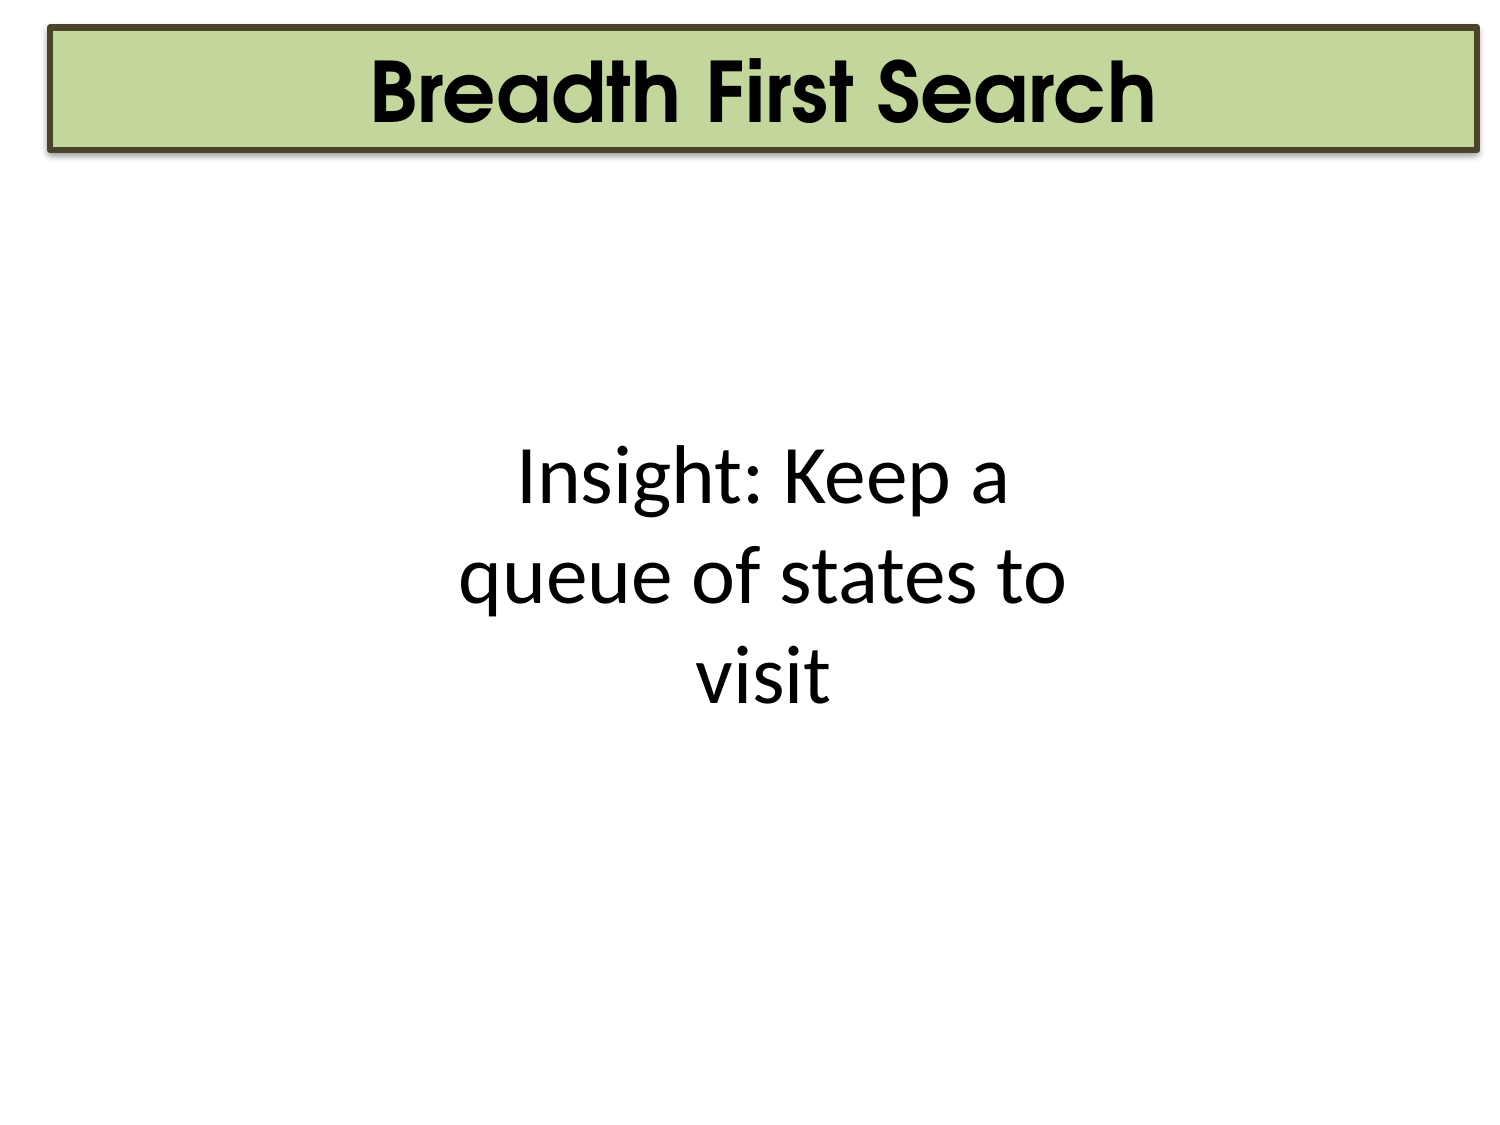

Breadth First Search
Insight: Keep a queue of states to visit